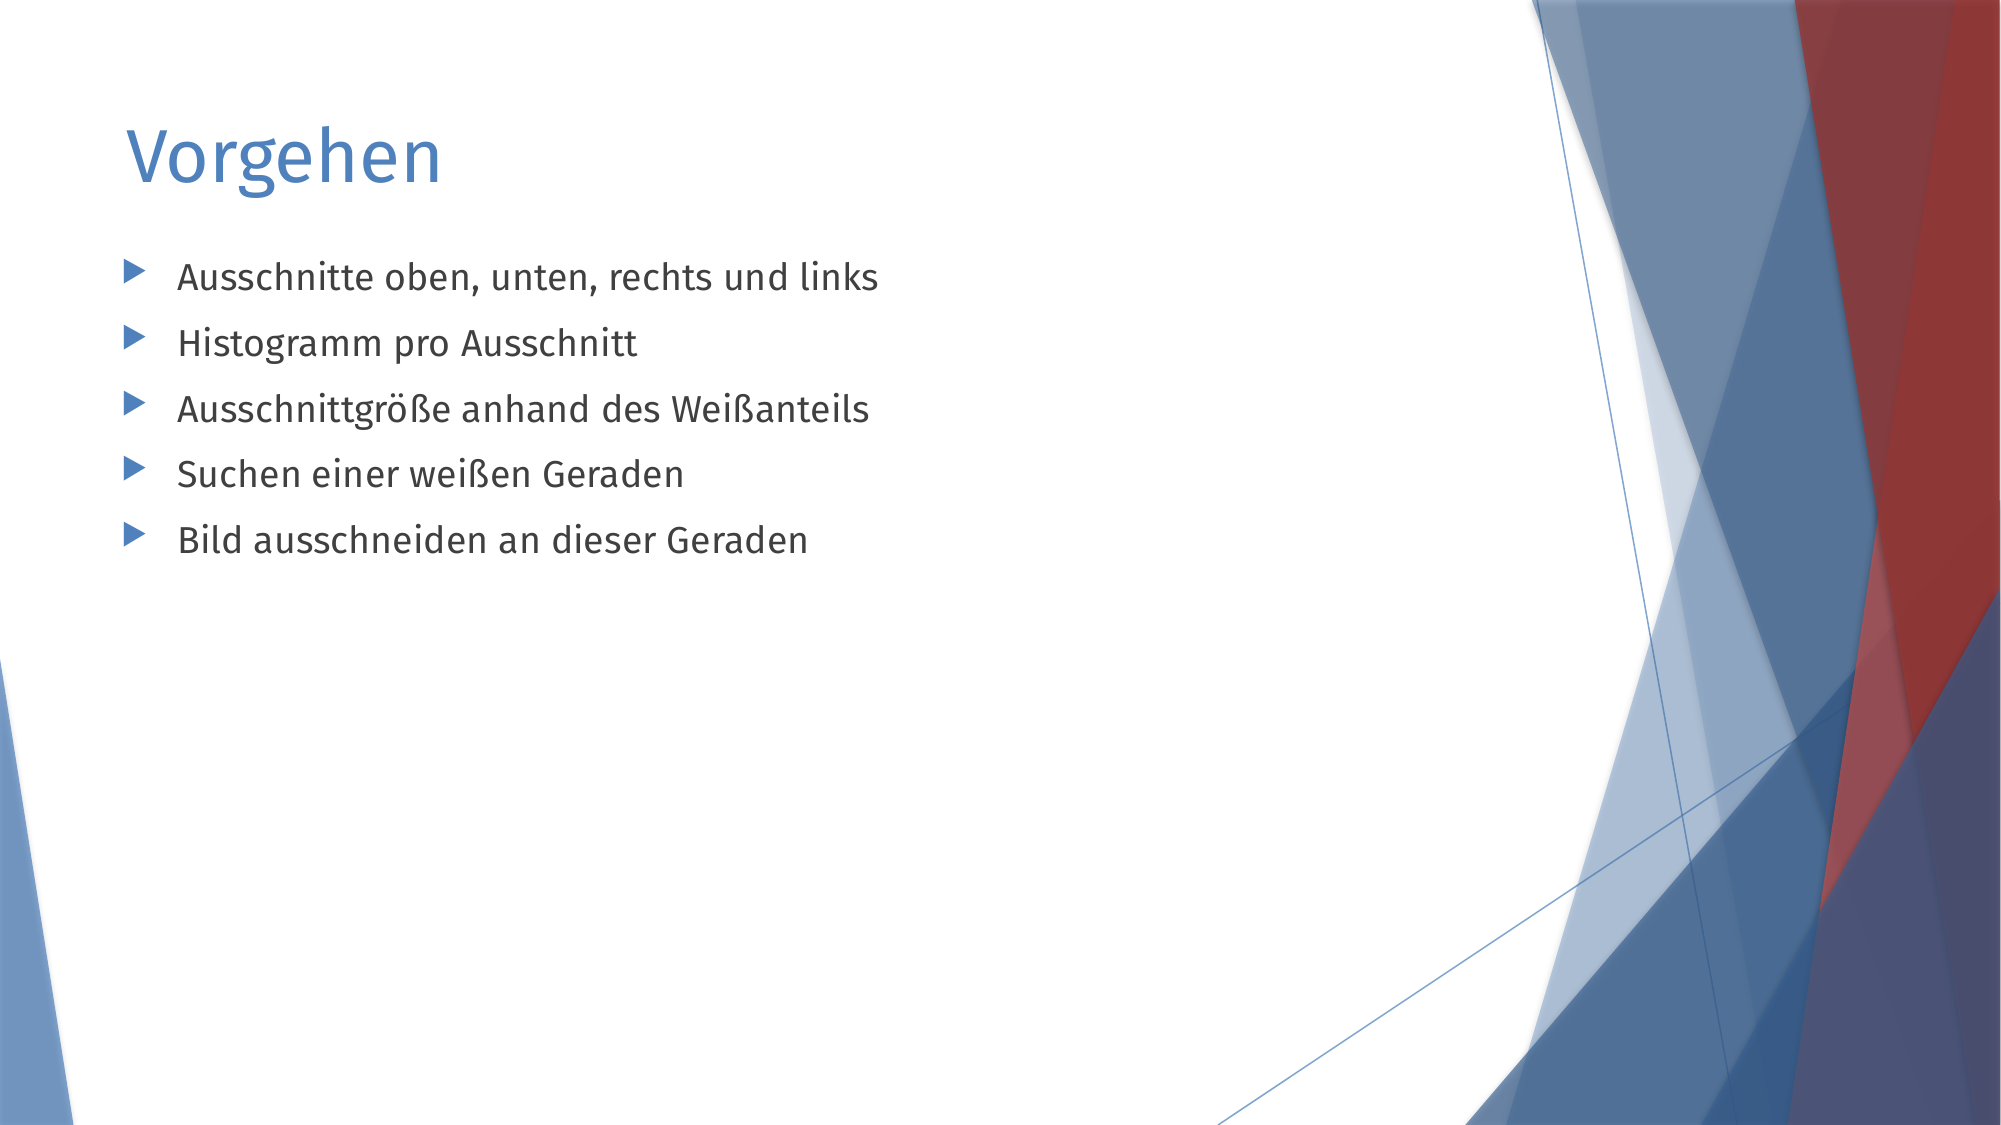

# Vorgehen

Ausschnitte oben, unten, rechts und links
Histogramm pro Ausschnitt
Ausschnittgröße anhand des Weißanteils
Suchen einer weißen Geraden
Bild ausschneiden an dieser Geraden